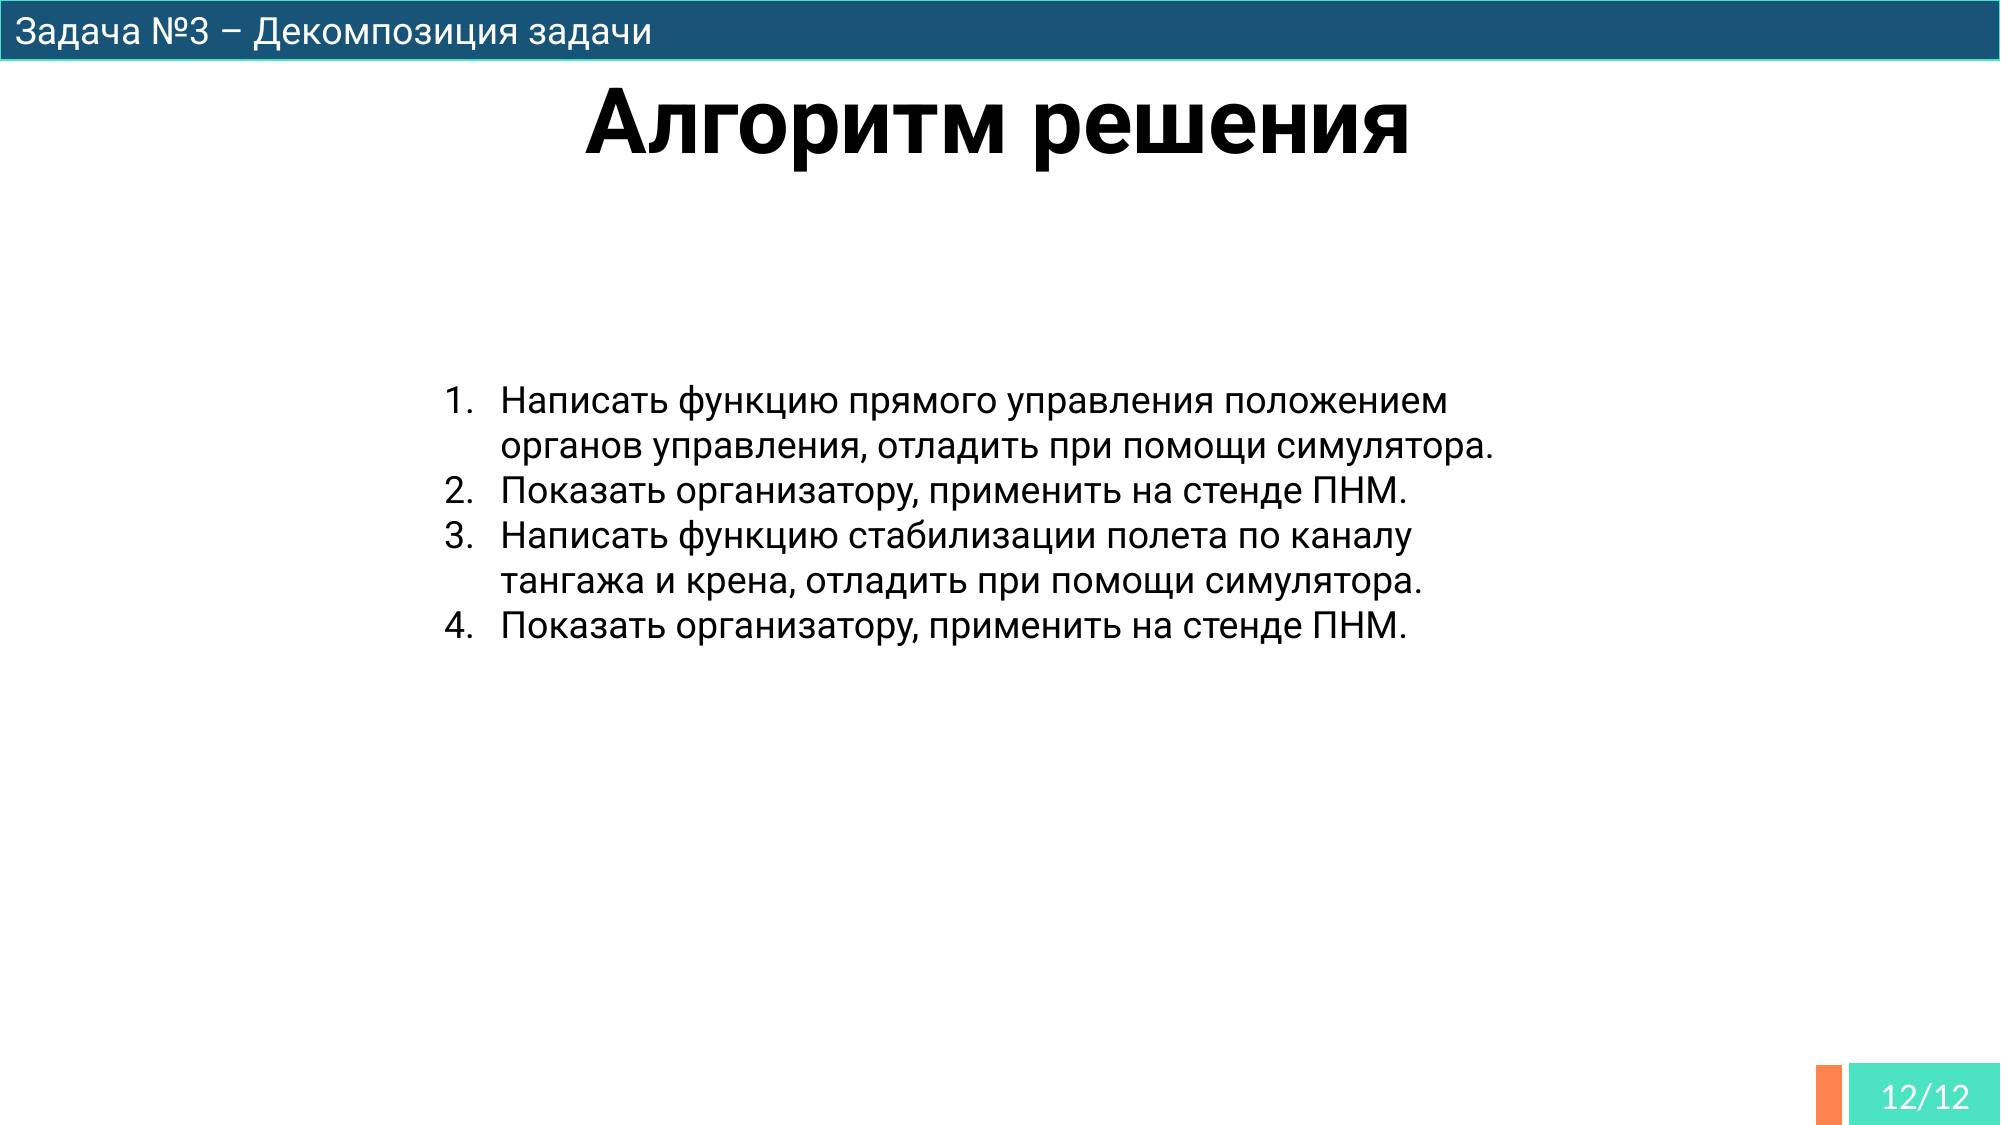

Задача №3 – Декомпозиция задачи
# Алгоритм решения
Написать функцию прямого управления положением органов управления, отладить при помощи симулятора.
Показать организатору, применить на стенде ПНМ.
Написать функцию стабилизации полета по каналу тангажа и крена, отладить при помощи симулятора.
Показать организатору, применить на стенде ПНМ.

12/12